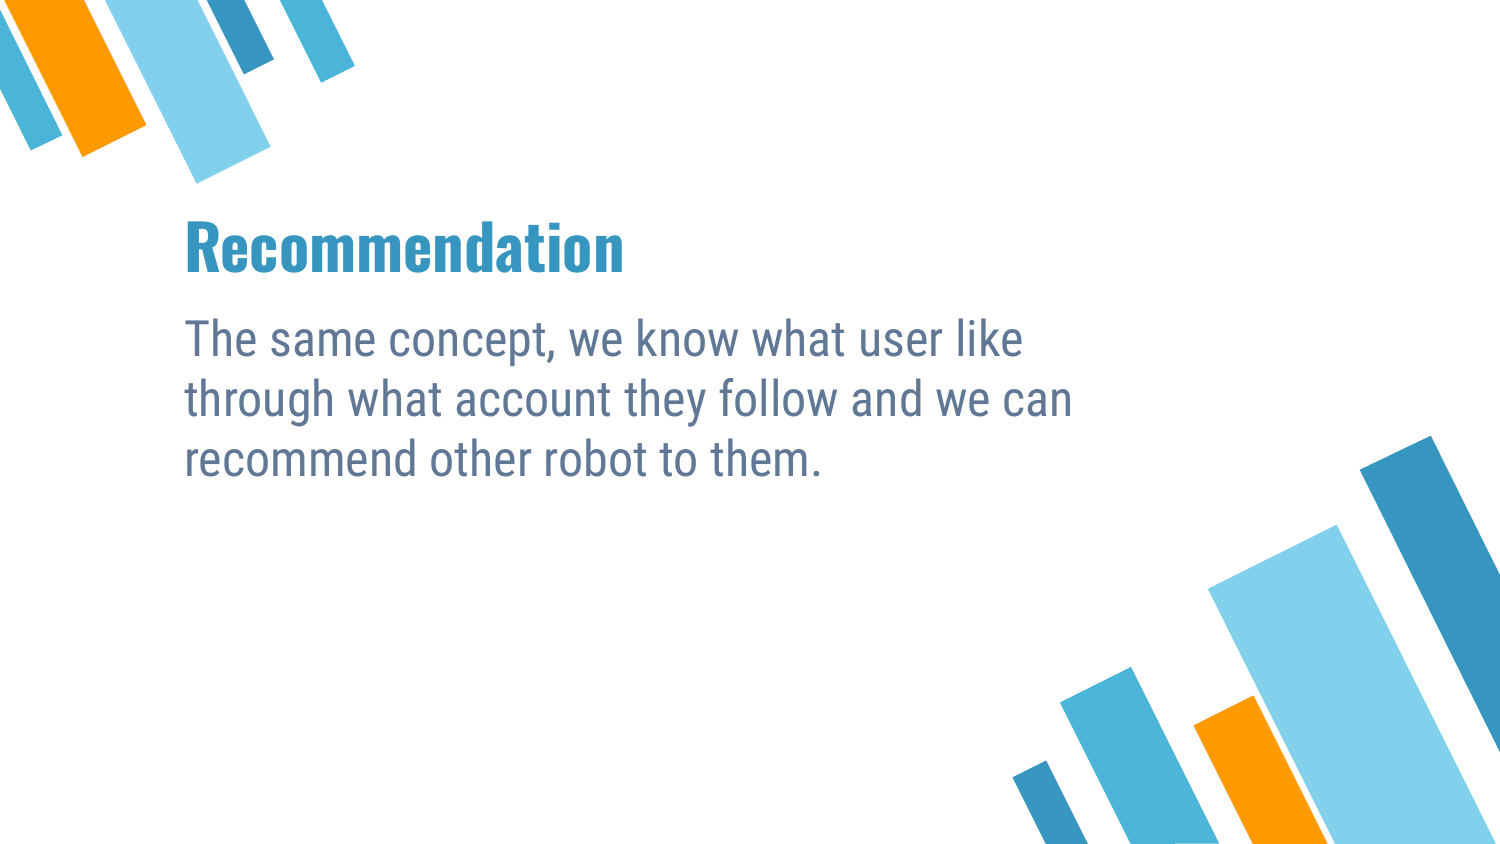

# Recommendation
The same concept, we know what user like through what account they follow and we can recommend other robot to them.